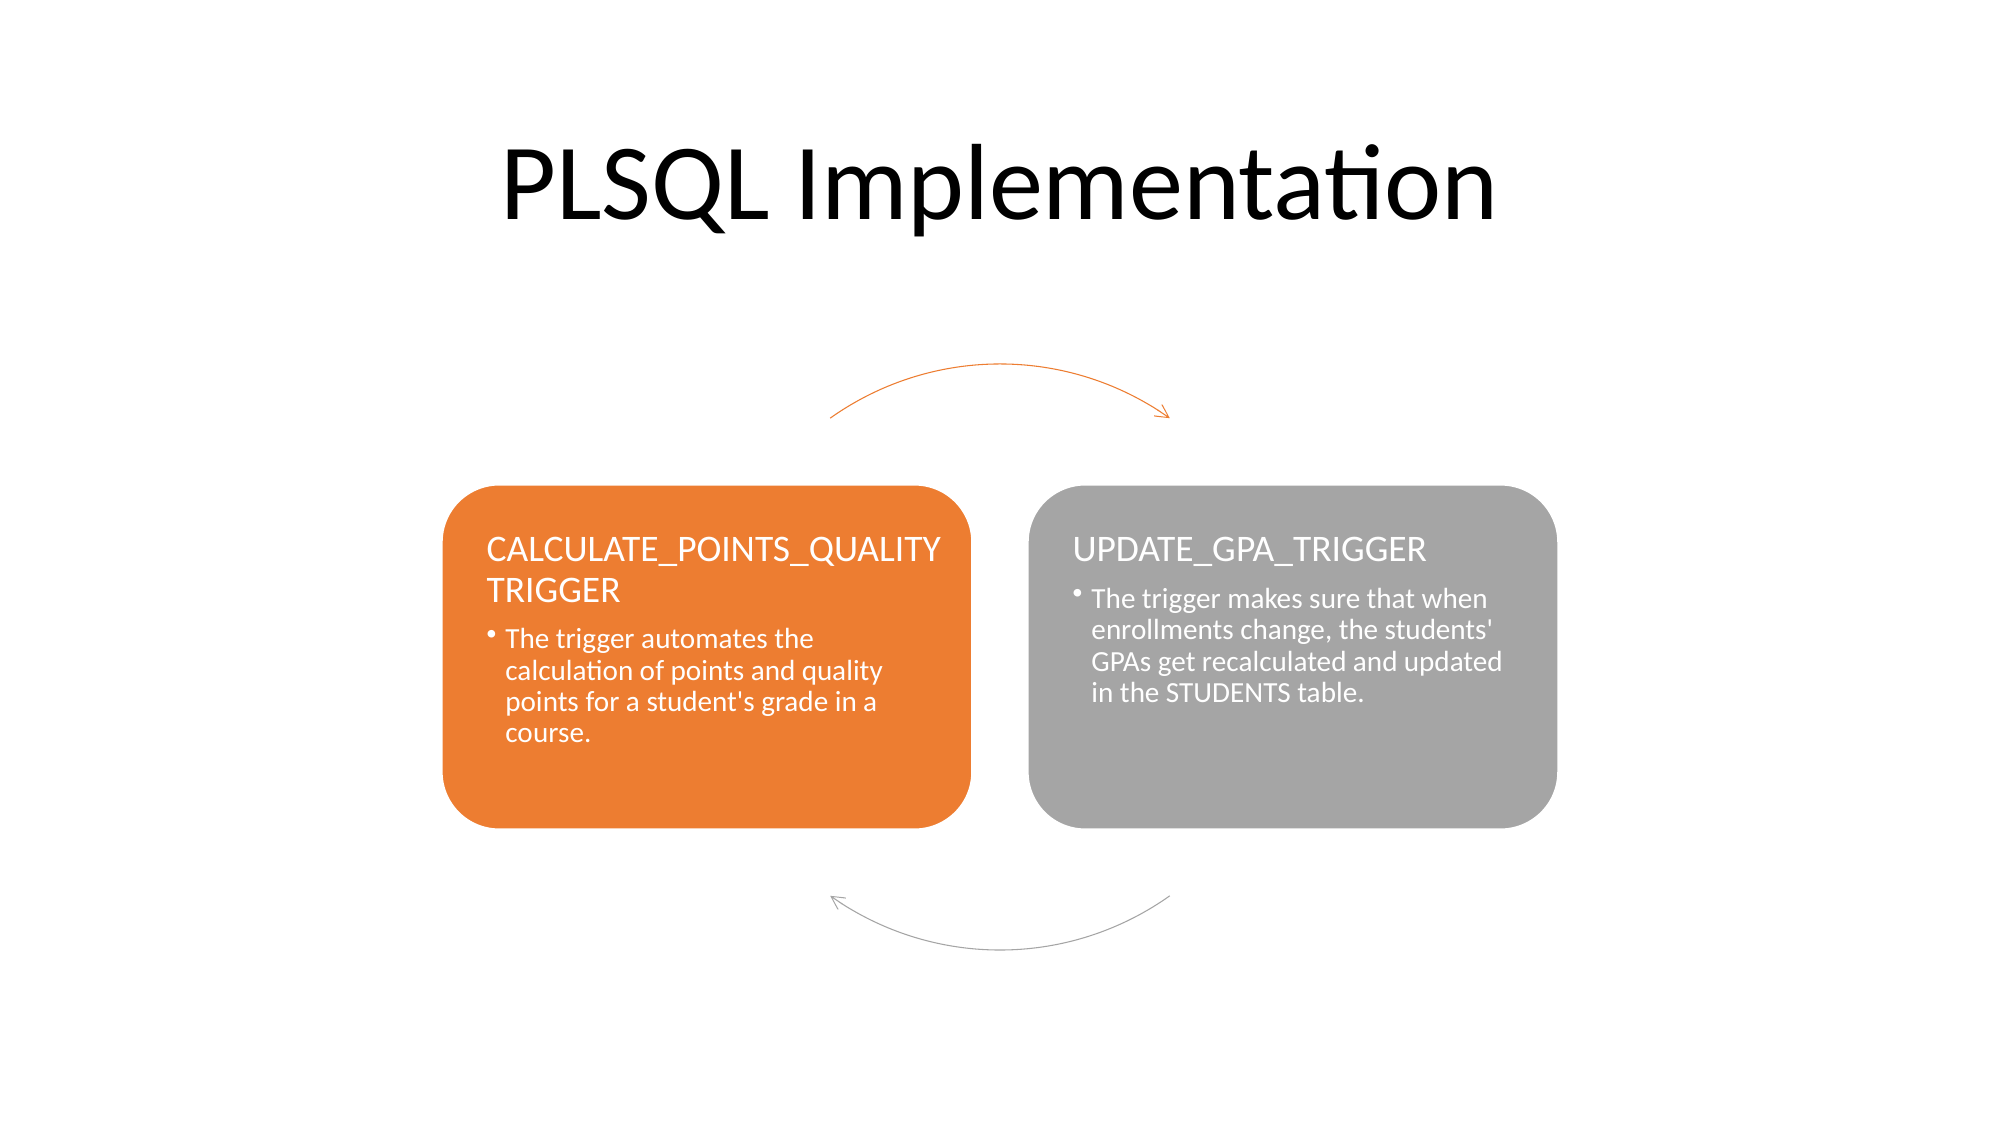

# PLSQL Implementation
CALCULATE_POINTS_QUALITY TRIGGER
The trigger automates the calculation of points and quality points for a student's grade in a course.
UPDATE_GPA_TRIGGER
The trigger makes sure that when enrollments change, the students' GPAs get recalculated and updated in the STUDENTS table.